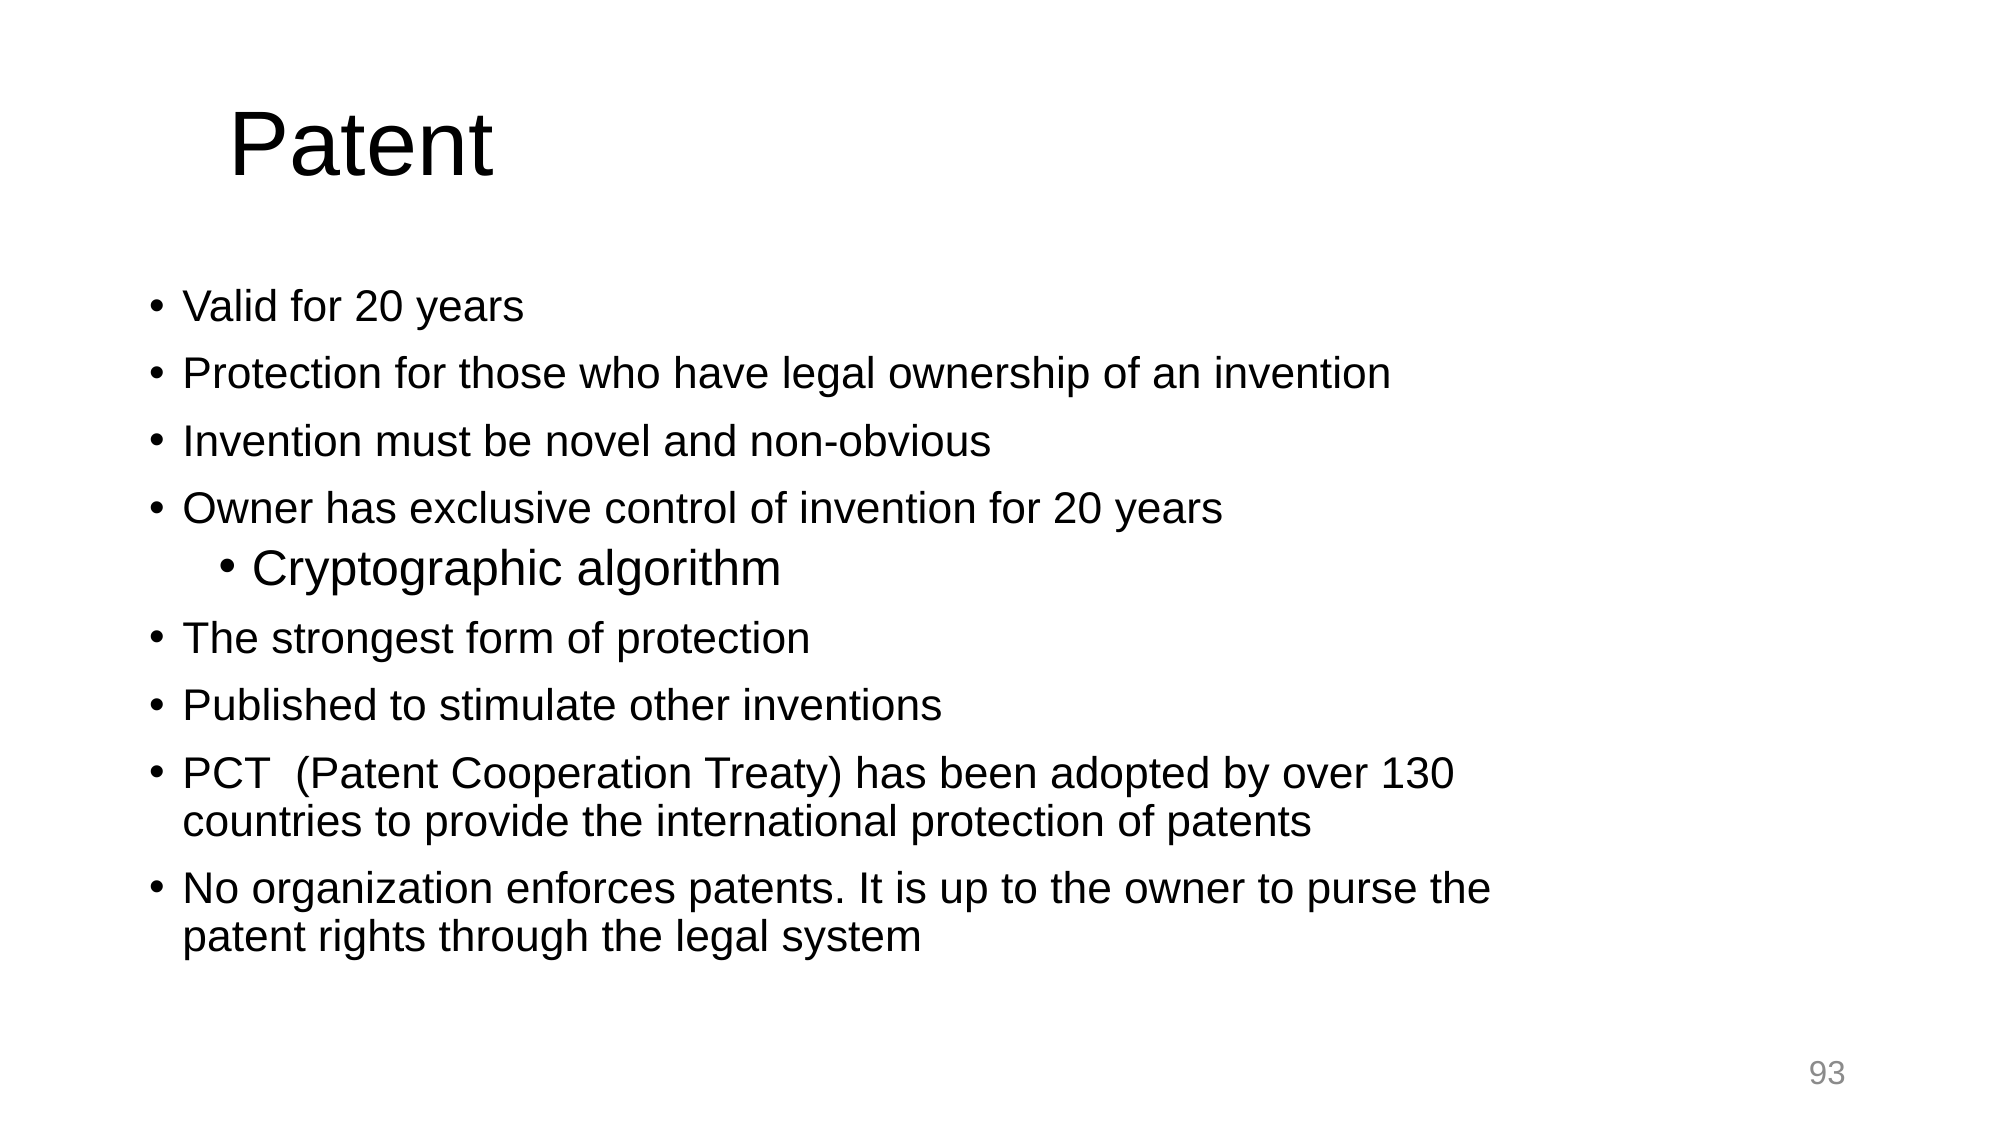

# Patent
Valid for 20 years
Protection for those who have legal ownership of an invention
Invention must be novel and non-obvious
Owner has exclusive control of invention for 20 years
Cryptographic algorithm
The strongest form of protection
Published to stimulate other inventions
PCT  (Patent Cooperation Treaty) has been adopted by over 130 countries to provide the international protection of patents
No organization enforces patents. It is up to the owner to purse the patent rights through the legal system

93